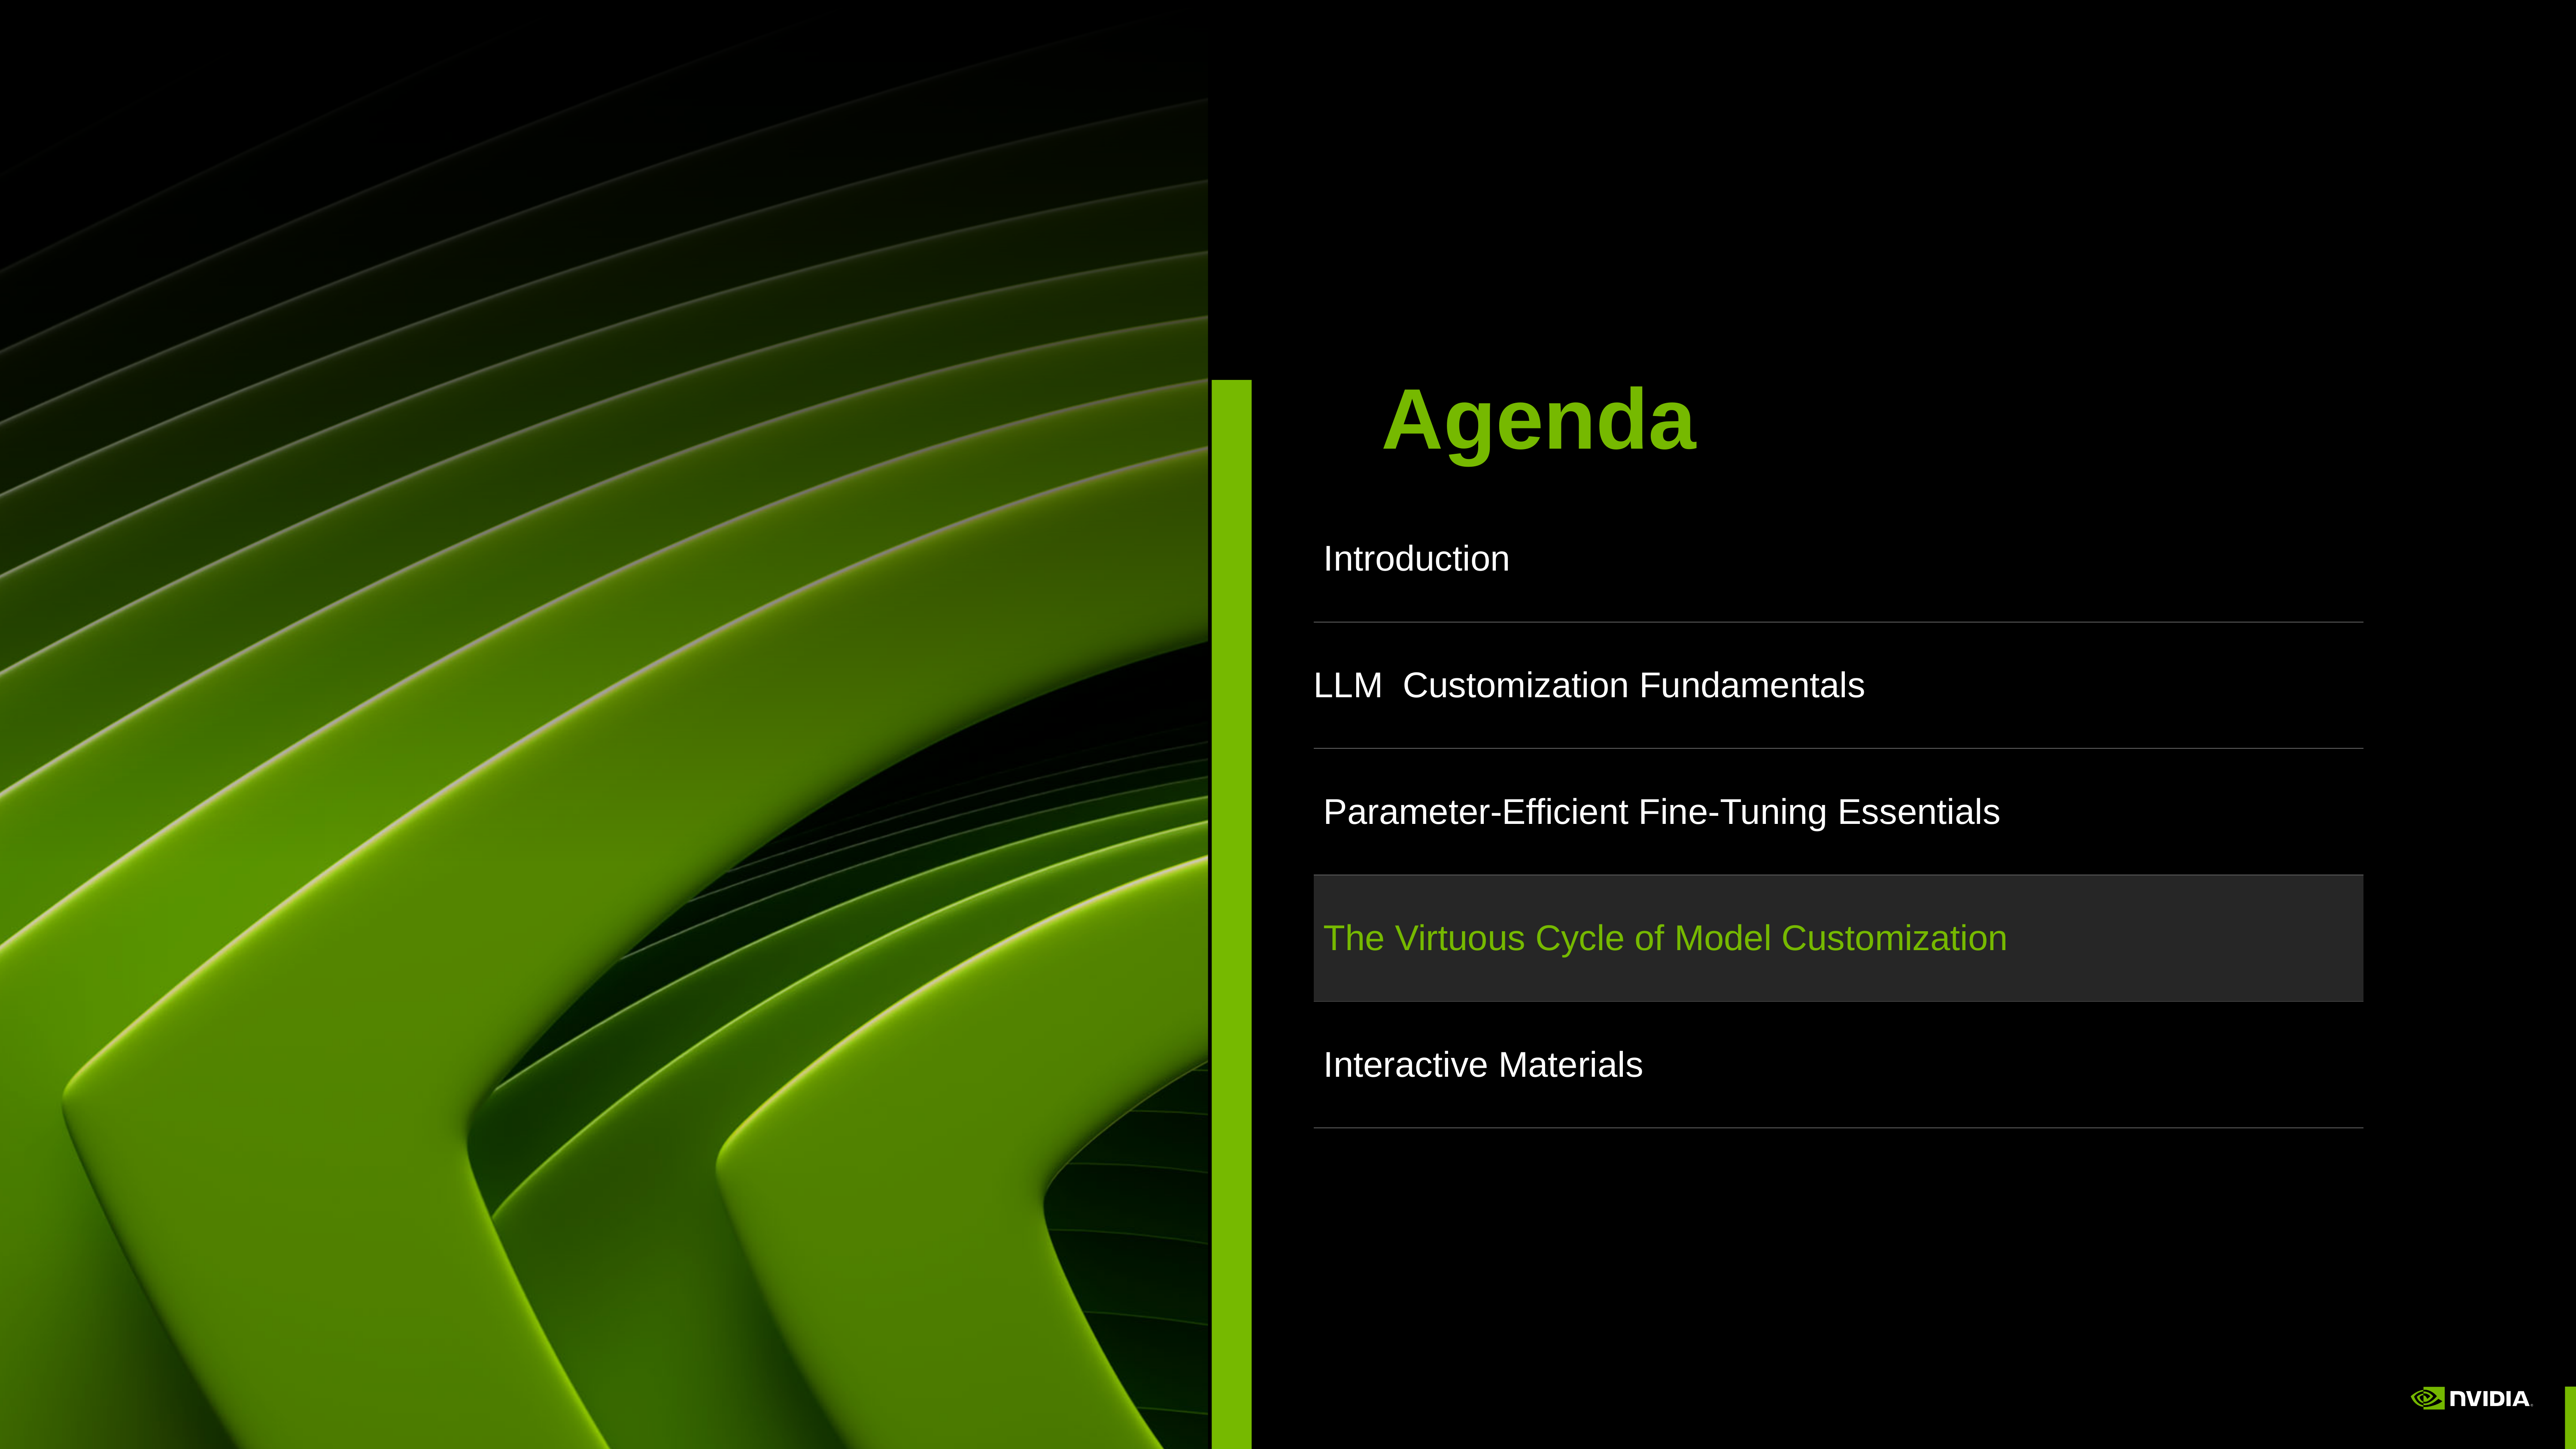

Agenda
| Introduction |
| --- |
| LLM Customization Fundamentals |
| Parameter-Efficient Fine-Tuning Essentials |
| The Virtuous Cycle of Model Customization |
| Interactive Materials |